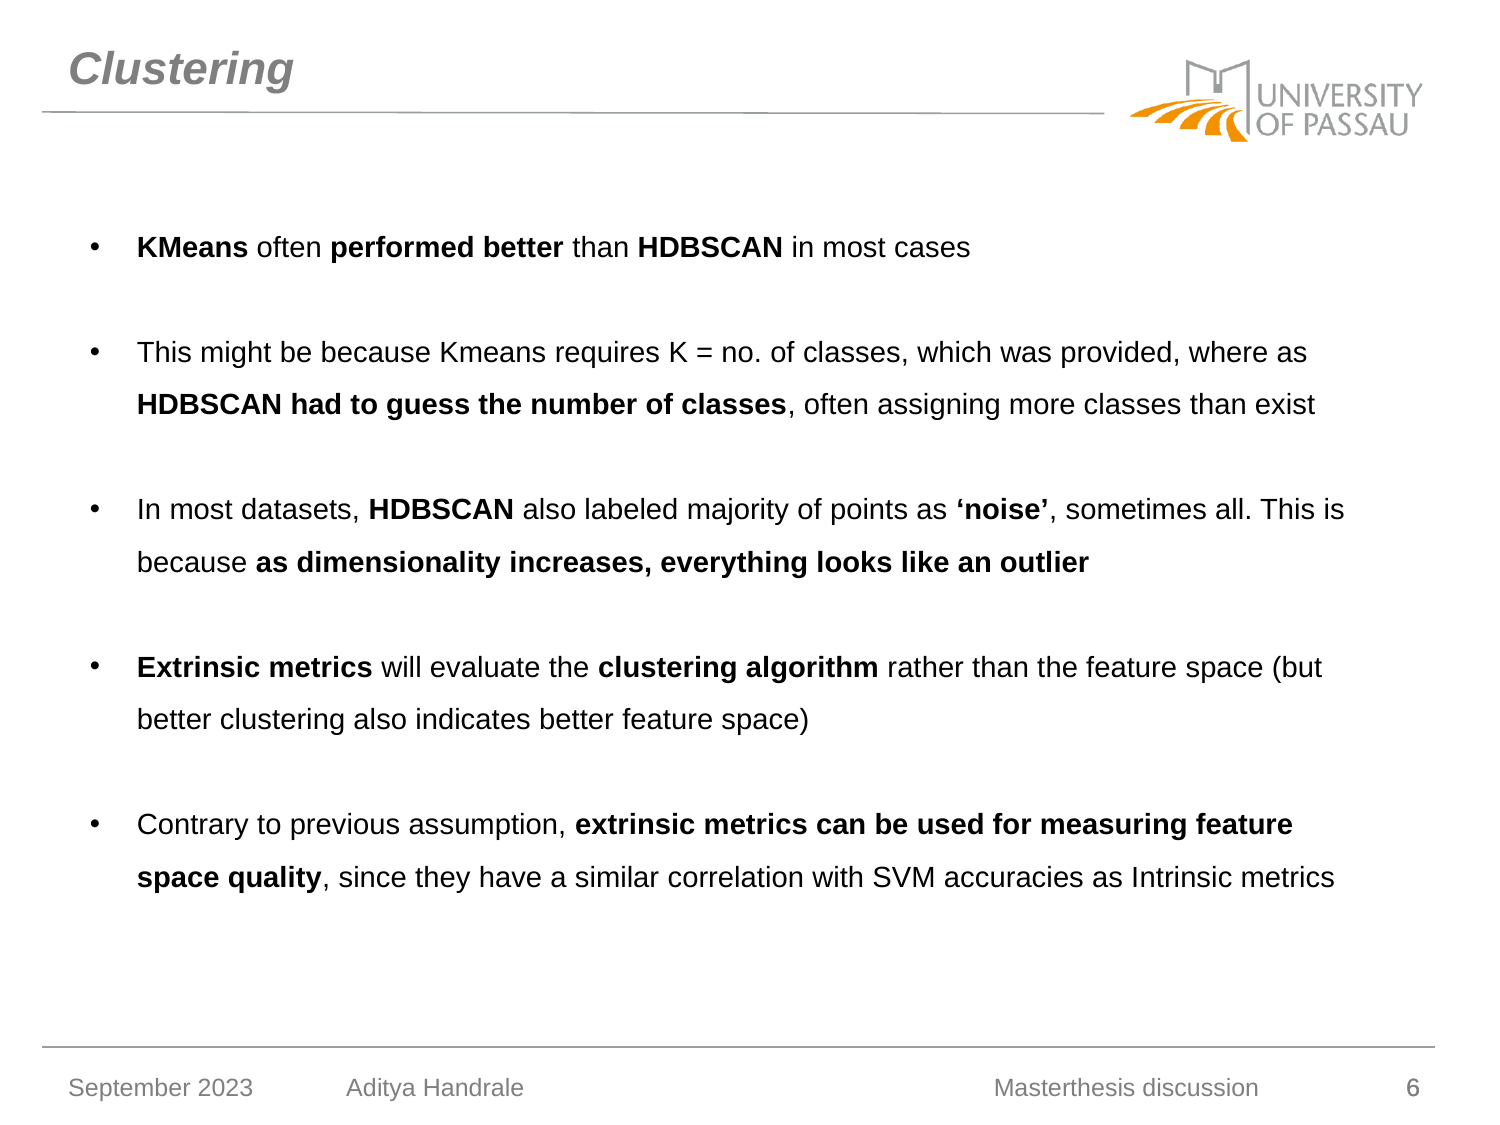

# Clustering

KMeans often performed better than HDBSCAN in most cases

This might be because Kmeans requires K = no. of classes, which was provided, where as HDBSCAN had to guess the number of classes, often assigning more classes than exist

In most datasets, HDBSCAN also labeled majority of points as ‘noise’, sometimes all. This is because as dimensionality increases, everything looks like an outlier

Extrinsic metrics will evaluate the clustering algorithm rather than the feature space (but better clustering also indicates better feature space)

Contrary to previous assumption, extrinsic metrics can be used for measuring feature space quality, since they have a similar correlation with SVM accuracies as Intrinsic metrics

September 2023
Aditya Handrale
Masterthesis discussion
6
6